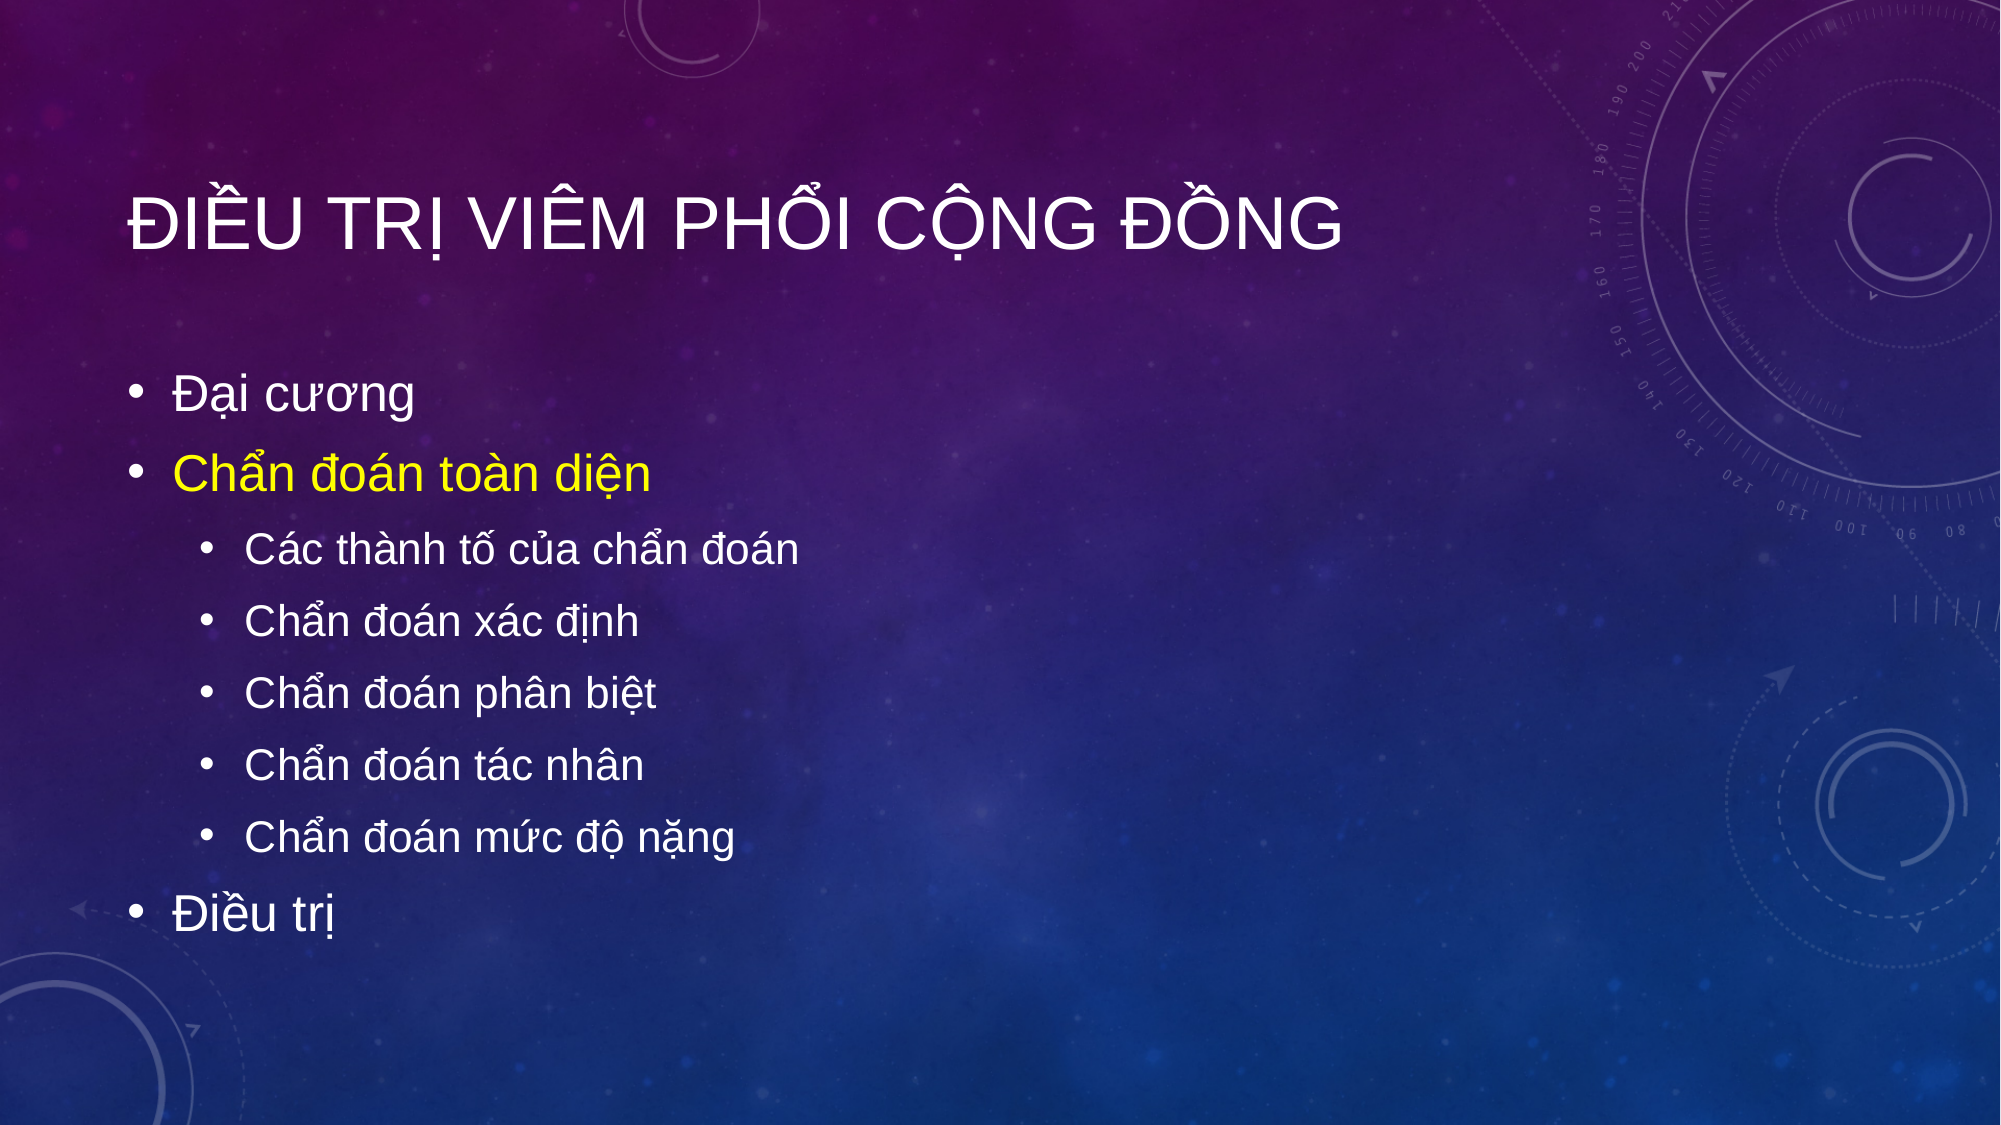

# Điều trị Viêm Phổi cộng đồng
Đại cương
Chẩn đoán toàn diện
Các thành tố của chẩn đoán
Chẩn đoán xác định
Chẩn đoán phân biệt
Chẩn đoán tác nhân
Chẩn đoán mức độ nặng
Điều trị